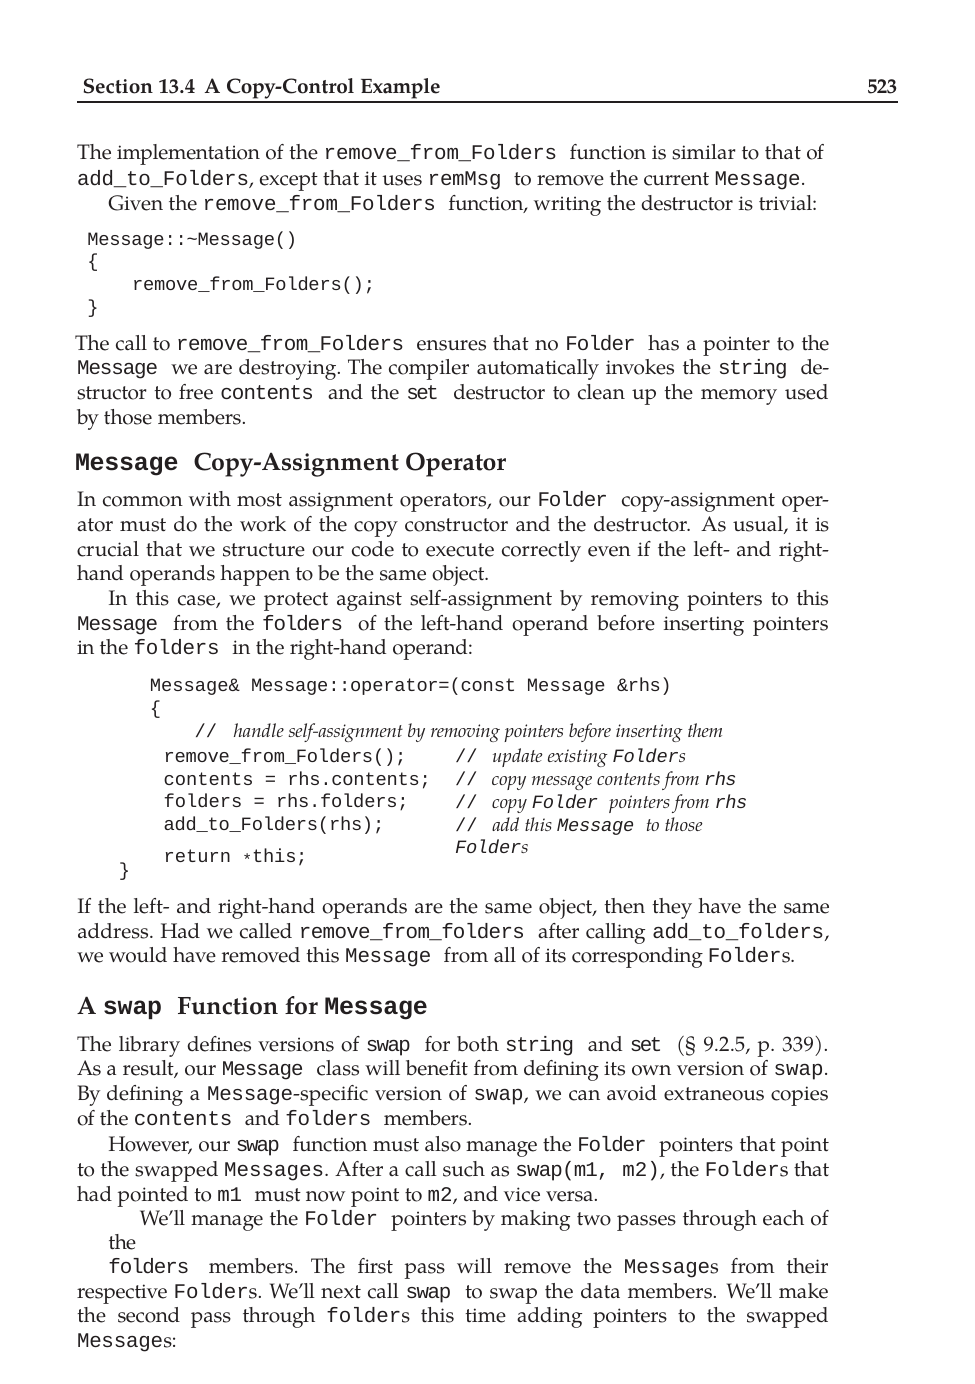

Section 13.4 A Copy-Control Example
523

The implementation of the remove_from_Folders function is similar to that of
add_to_Folders, except that it uses remMsg to remove the current Message. Given the remove_from_Folders function, writing the destructor is trivial:
Message::~Message()
{
remove_from_Folders();
}
The call to remove_from_Folders ensures that no Folder has a pointer to the Message we are destroying. The compiler automatically invokes the string de- structor to free contents and the set destructor to clean up the memory used by those members.
Message Copy-Assignment Operator
In common with most assignment operators, our Folder copy-assignment oper- ator must do the work of the copy constructor and the destructor. As usual, it is crucial that we structure our code to execute correctly even if the left- and right- hand operands happen to be the same object.
In this case, we protect against self-assignment by removing pointers to this Message from the folders of the left-hand operand before inserting pointers in the folders in the right-hand operand:
Message& Message::operator=(const Message &rhs)
{
// handle self-assignment by removing pointers before inserting them
// update existing Folders
// copy message contents from rhs
// copy Folder pointers from rhs
// add this Message to those Folders
remove_from_Folders(); contents = rhs.contents; folders = rhs.folders; add_to_Folders(rhs); return *this;
}
If the left- and right-hand operands are the same object, then they have the same address. Had we called remove_from_folders after calling add_to_folders, we would have removed this Message from all of its corresponding Folders.
A swap Function for Message
The library defines versions of swap for both string and set (§ 9.2.5, p. 339). As a result, our Message class will benefit from defining its own version of swap. By defining a Message-specific version of swap, we can avoid extraneous copies of the contents and folders members.
However, our swap function must also manage the Folder pointers that point to the swapped Messages. After a call such as swap(m1, m2), the Folders that had pointed to m1 must now point to m2, and vice versa.
We’ll manage the Folder pointers by making two passes through each of the
folders members. The first pass will remove the Messages from their respective Folders. We’ll next call swap to swap the data members. We’ll make the second pass through folders this time adding pointers to the swapped Messages: